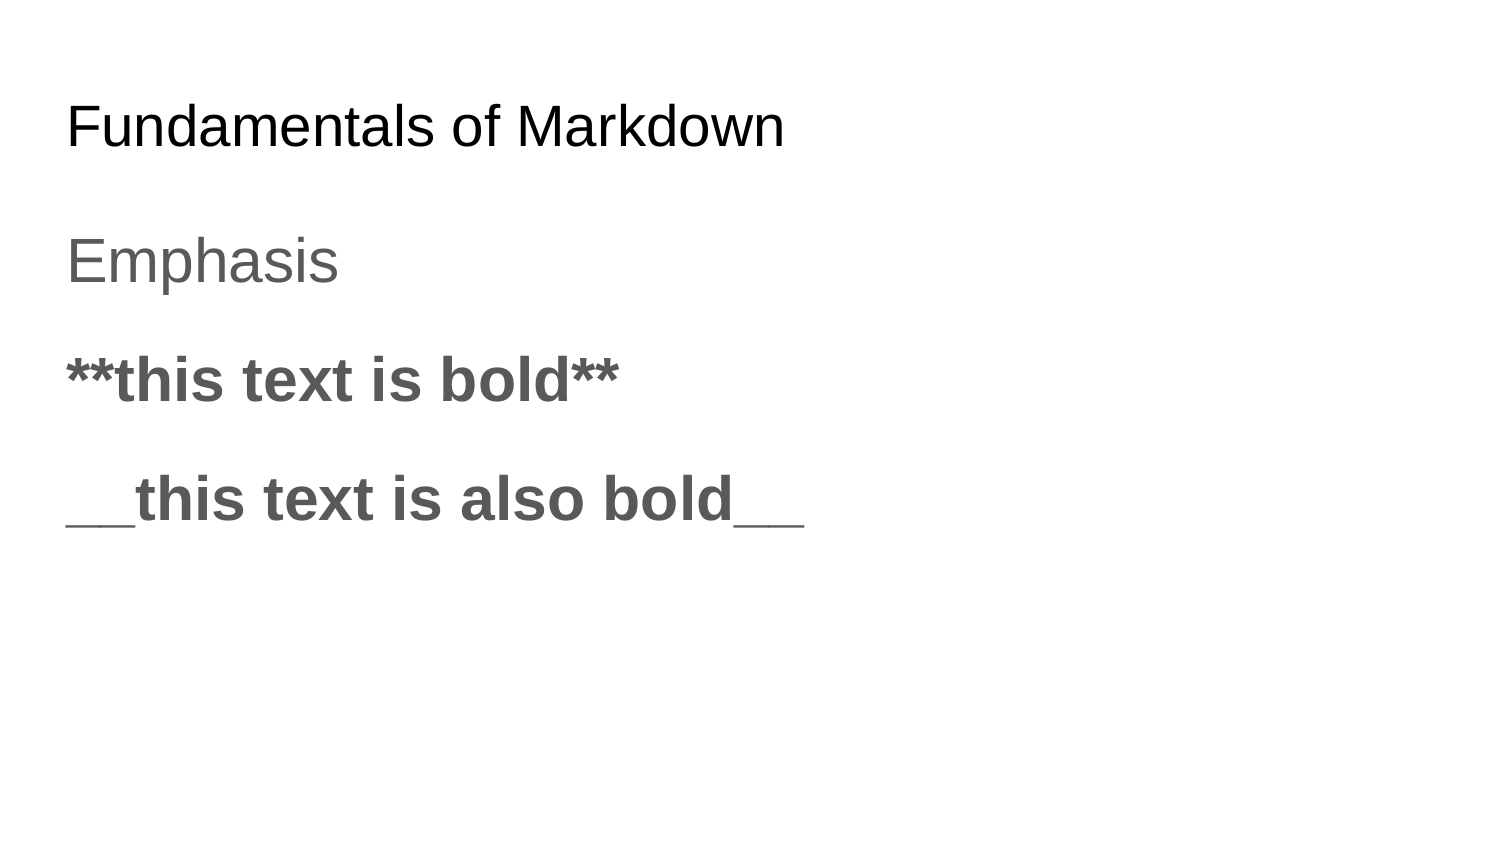

# Fundamentals of Markdown
Emphasis
**this text is bold**
__this text is also bold__